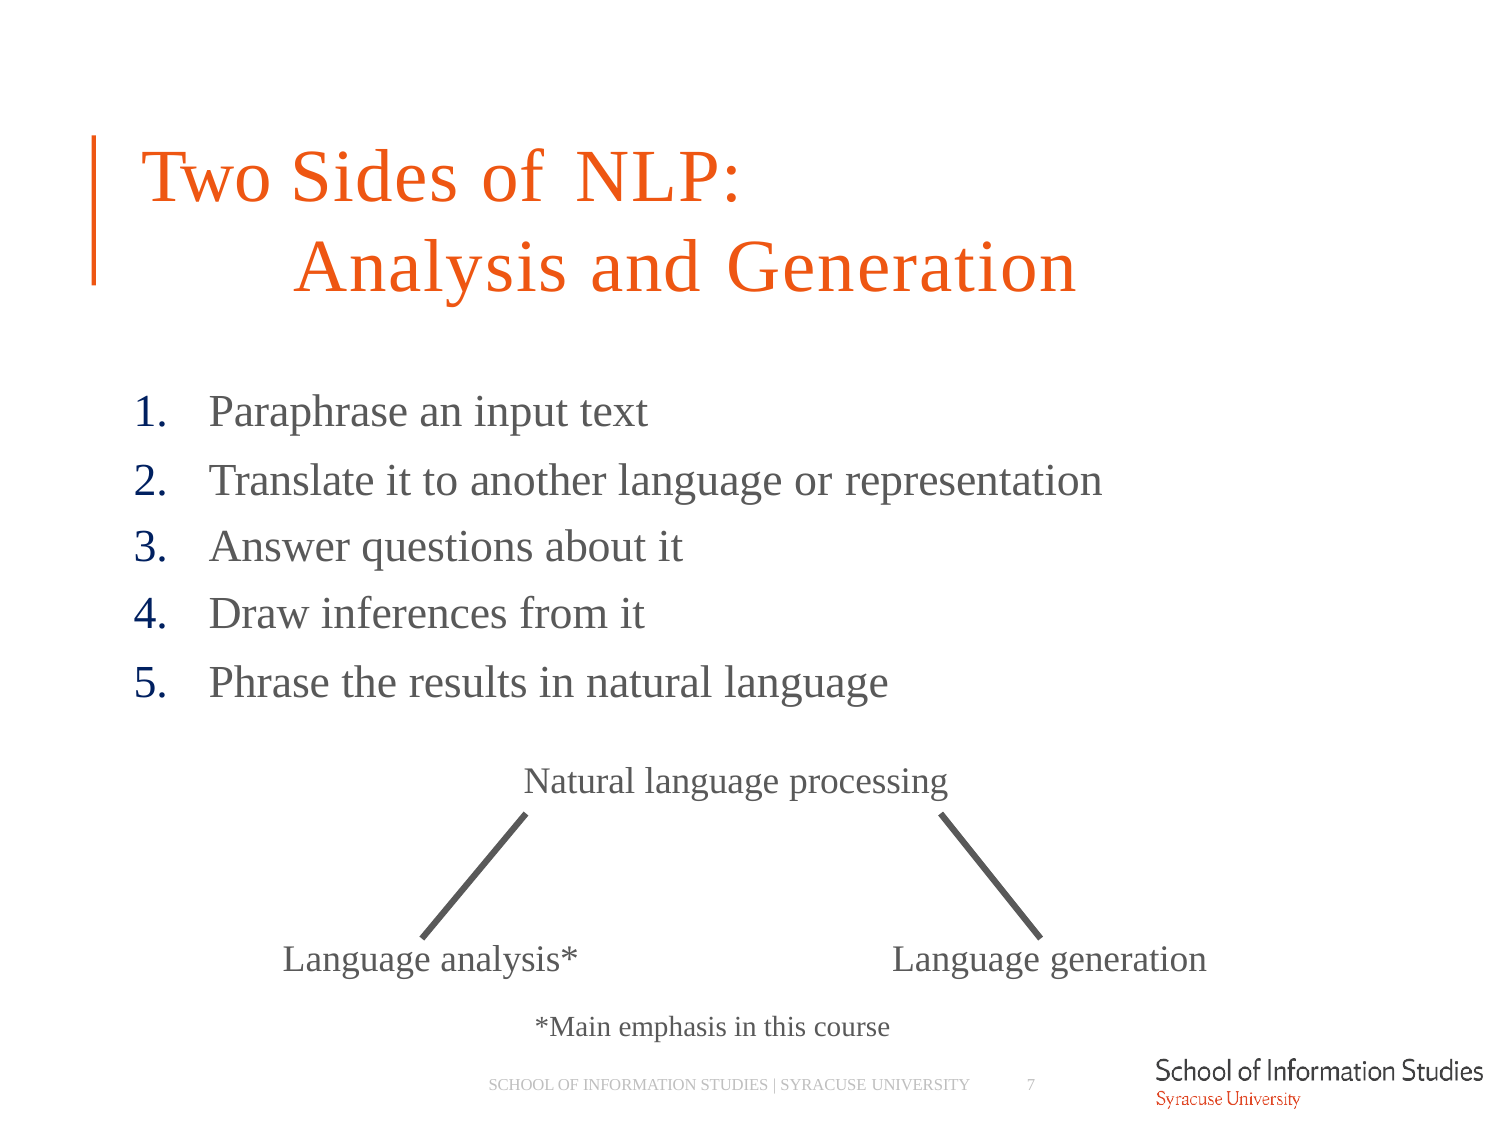

# Two Sides of NLP:
Analysis and Generation
Paraphrase an input text
Translate it to another language or representation
Answer questions about it
Draw inferences from it
Phrase the results in natural language

Natural language processing

Language analysis*
*Main emphasis in this course
Language generation
SCHOOL OF INFORMATION STUDIES | SYRACUSE UNIVERSITY
7